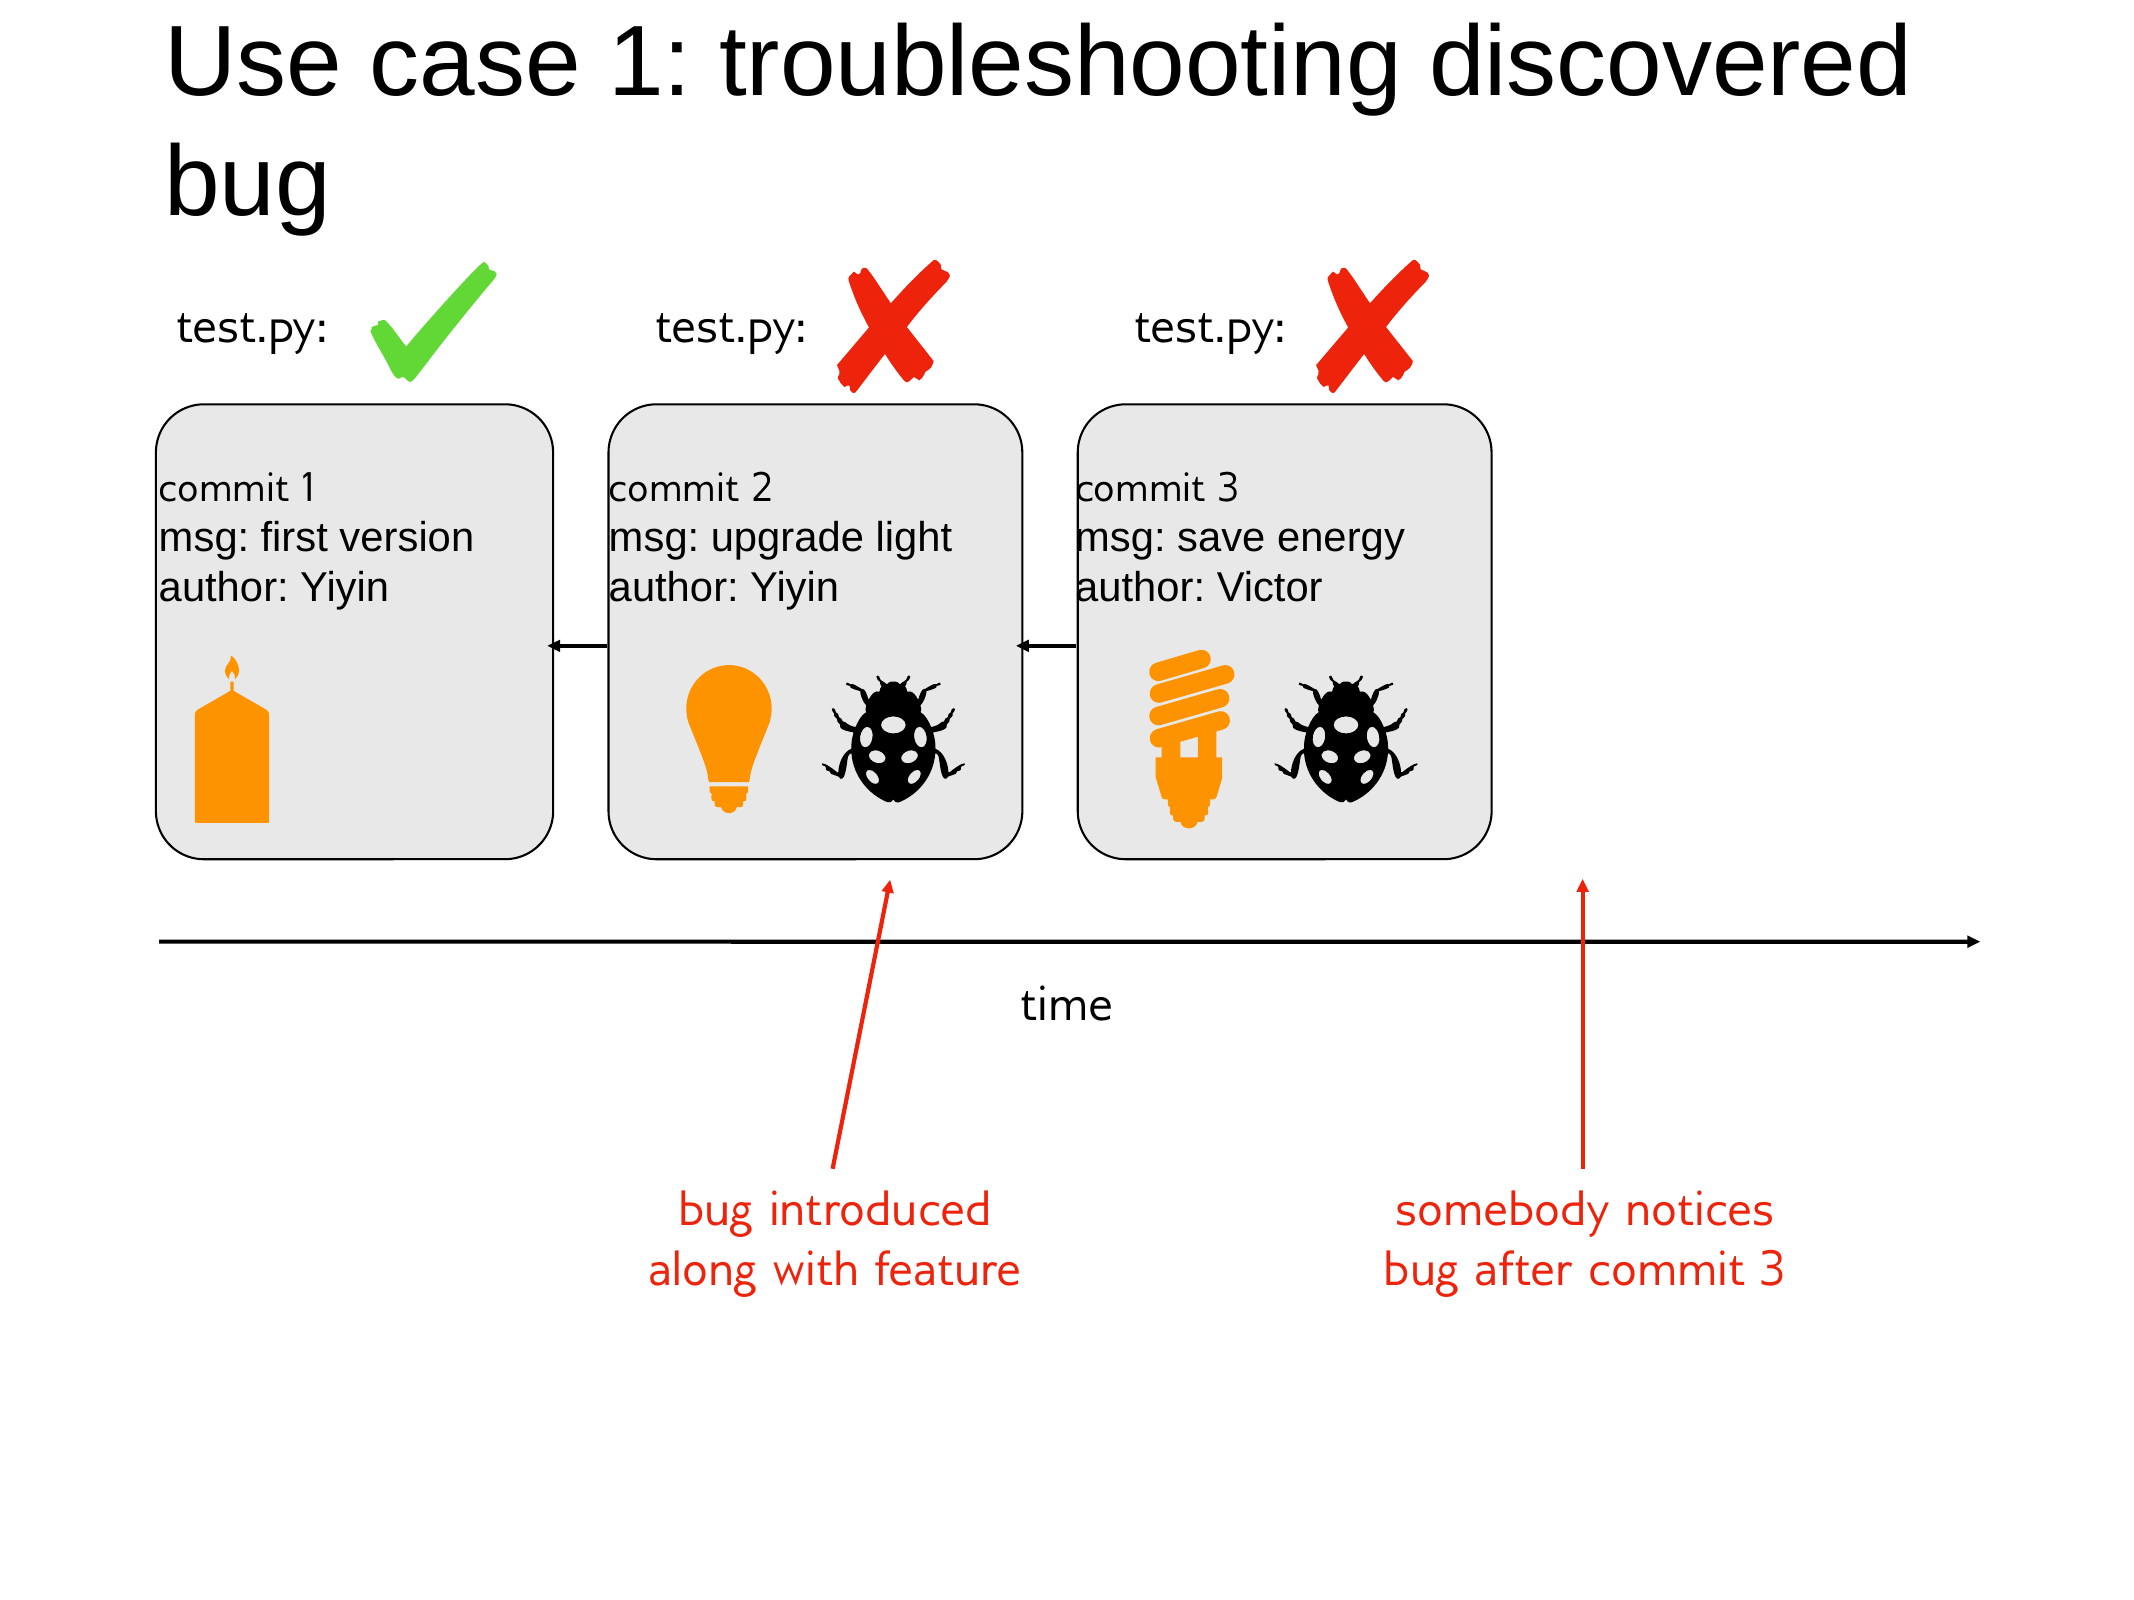

# Use case 1: troubleshooting discovered bug

test.py:
test.py:
test.py:

commit 1
msg: first version
author: Yiyin
commit 2
msg: upgrade light
author: Yiyin
commit 3
msg: save energy
author: Victor

time
bug introduced
along with feature
somebody notices
bug after commit 3